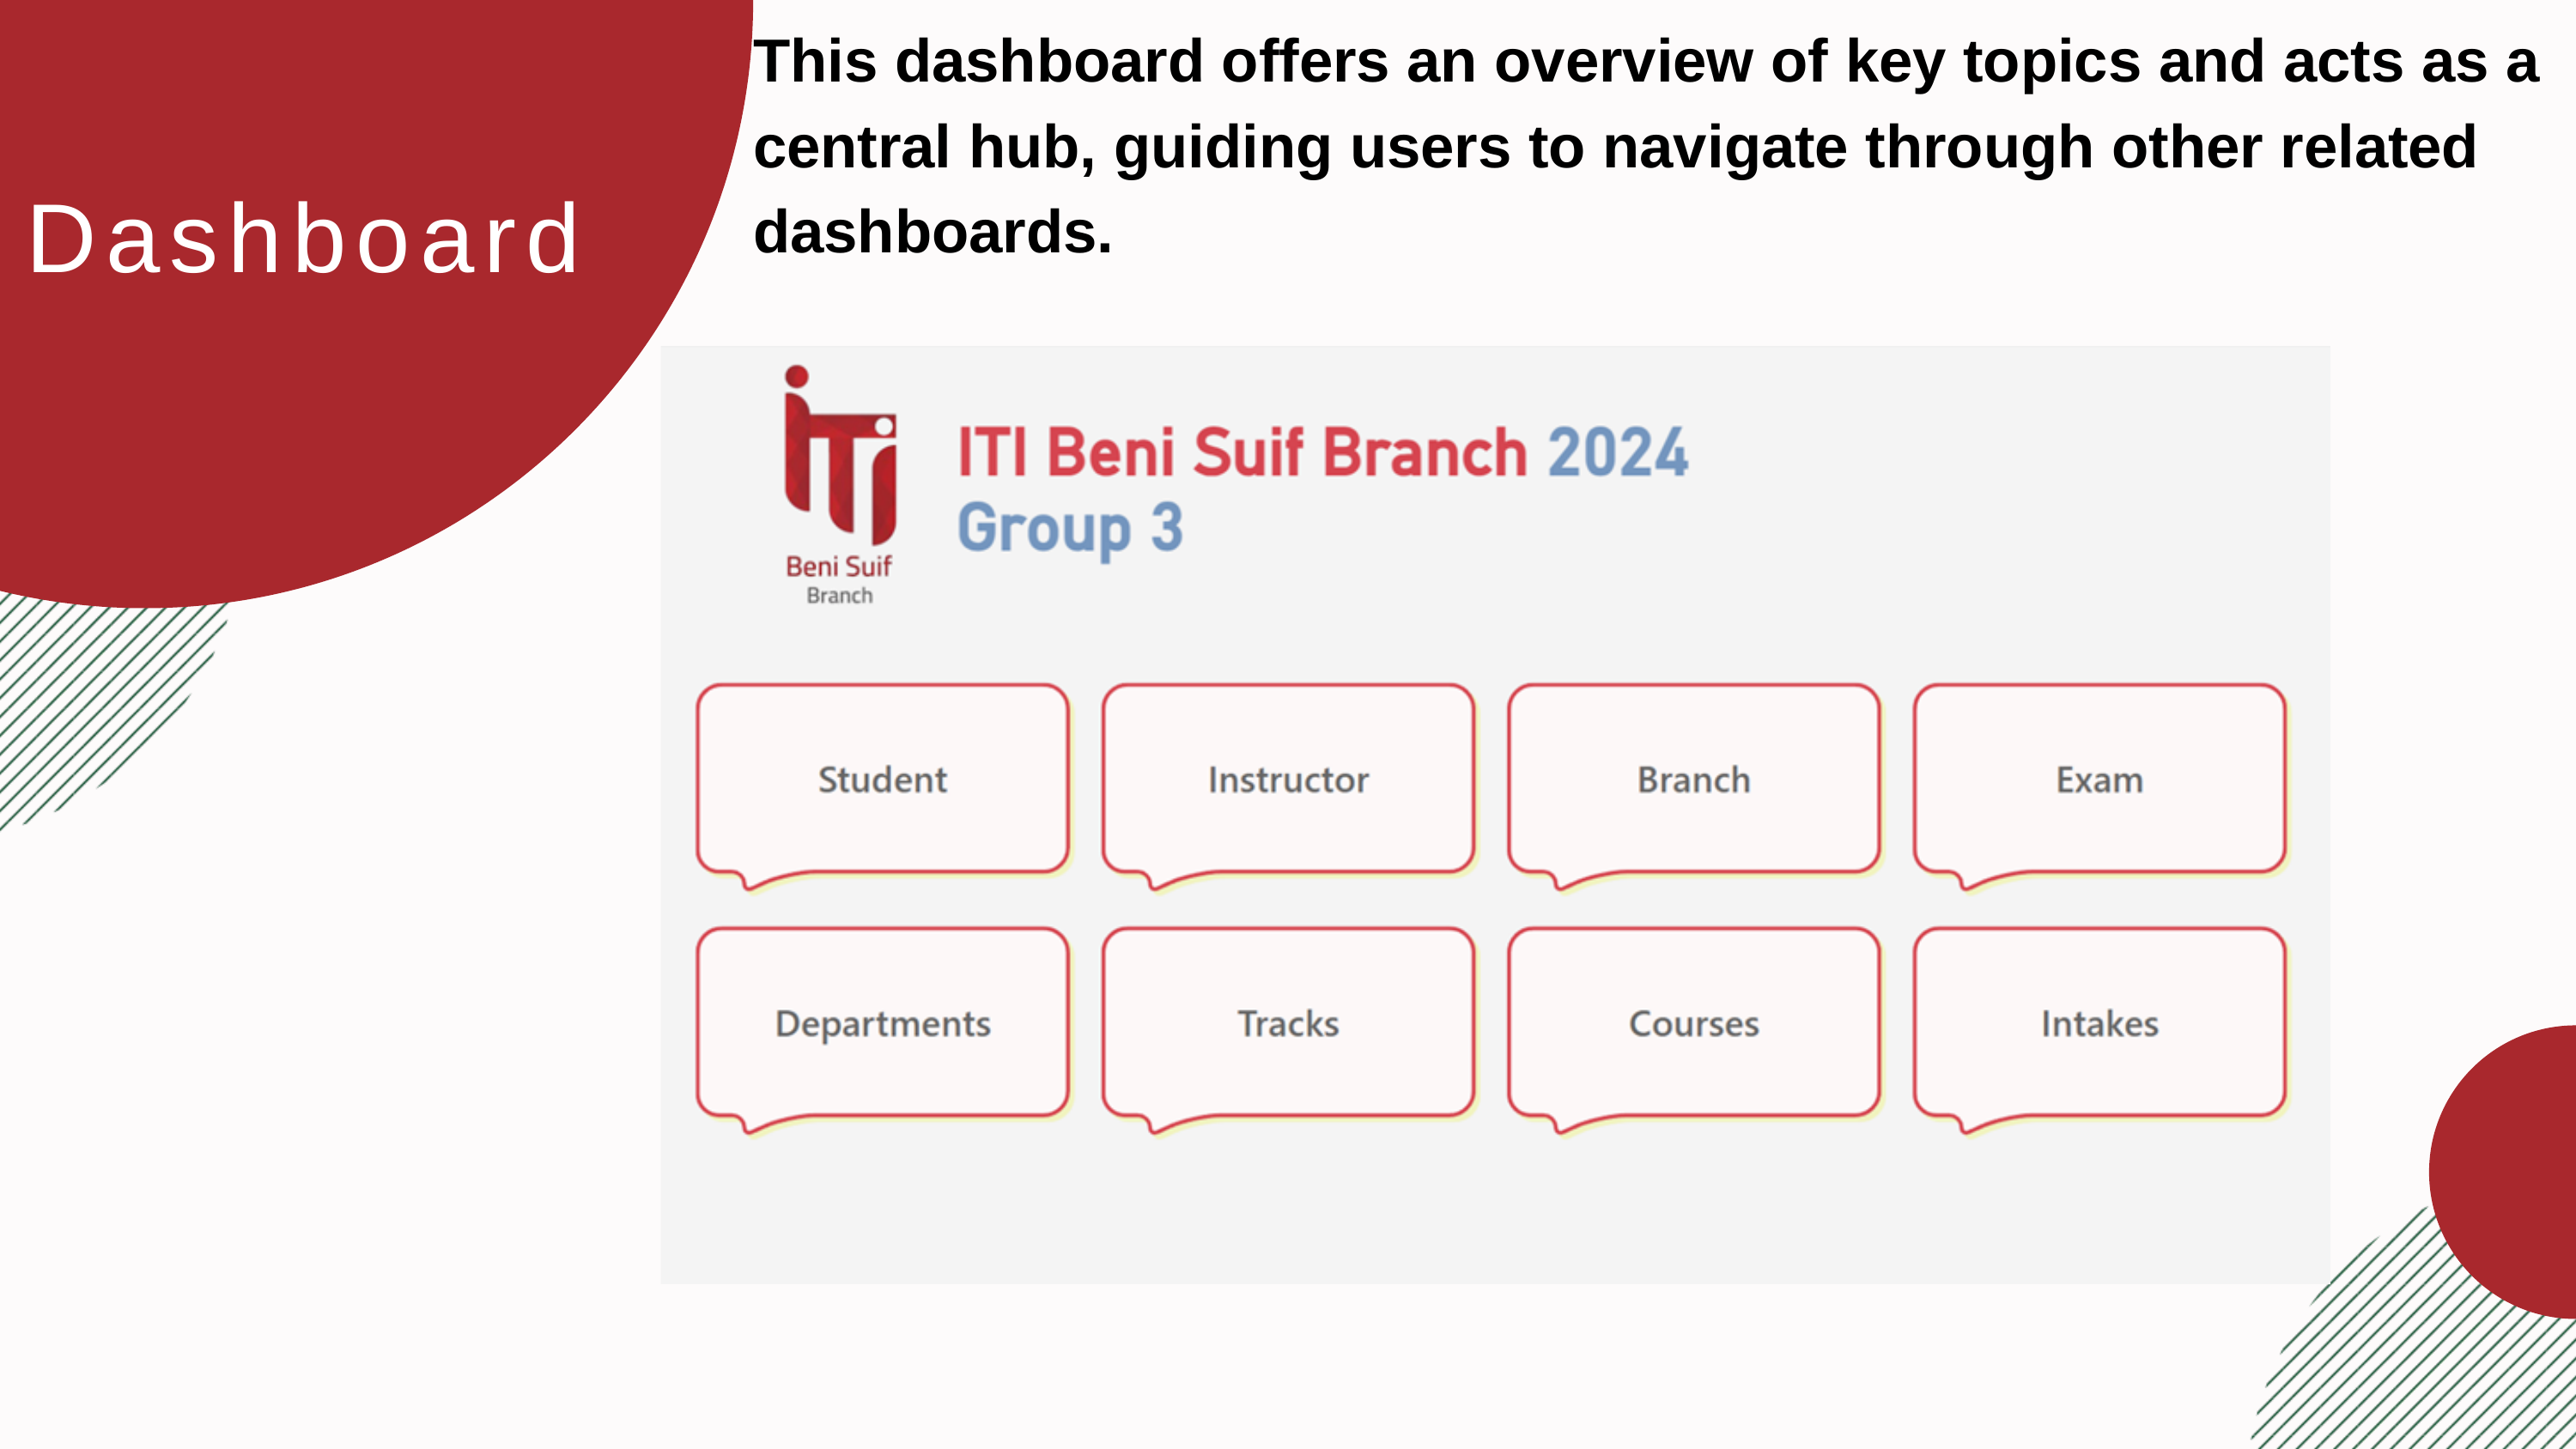

This dashboard offers an overview of key topics and acts as a central hub, guiding users to navigate through other related dashboards.

Dashboard